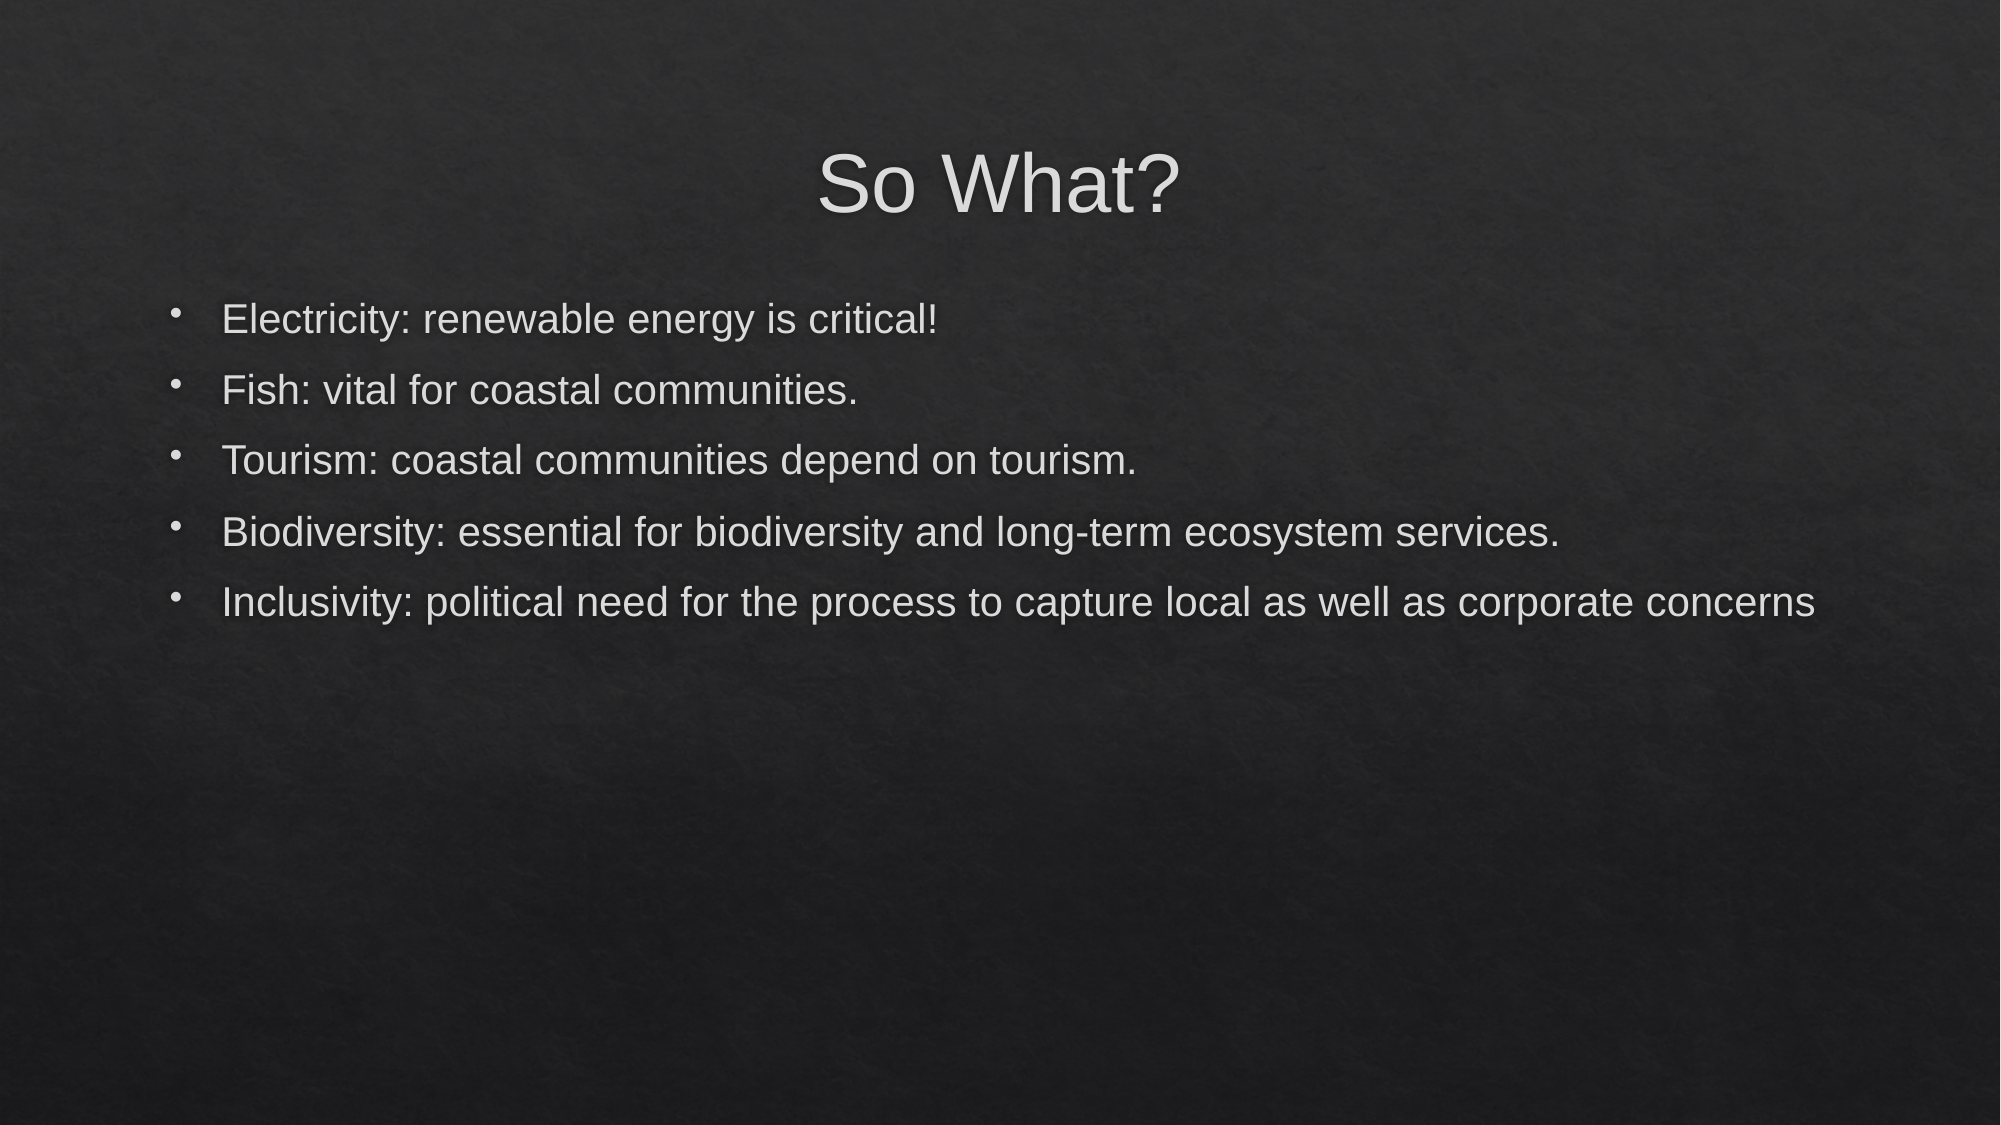

# So What?
Electricity: renewable energy is critical!
Fish: vital for coastal communities.
Tourism: coastal communities depend on tourism.
Biodiversity: essential for biodiversity and long-term ecosystem services.
Inclusivity: political need for the process to capture local as well as corporate concerns